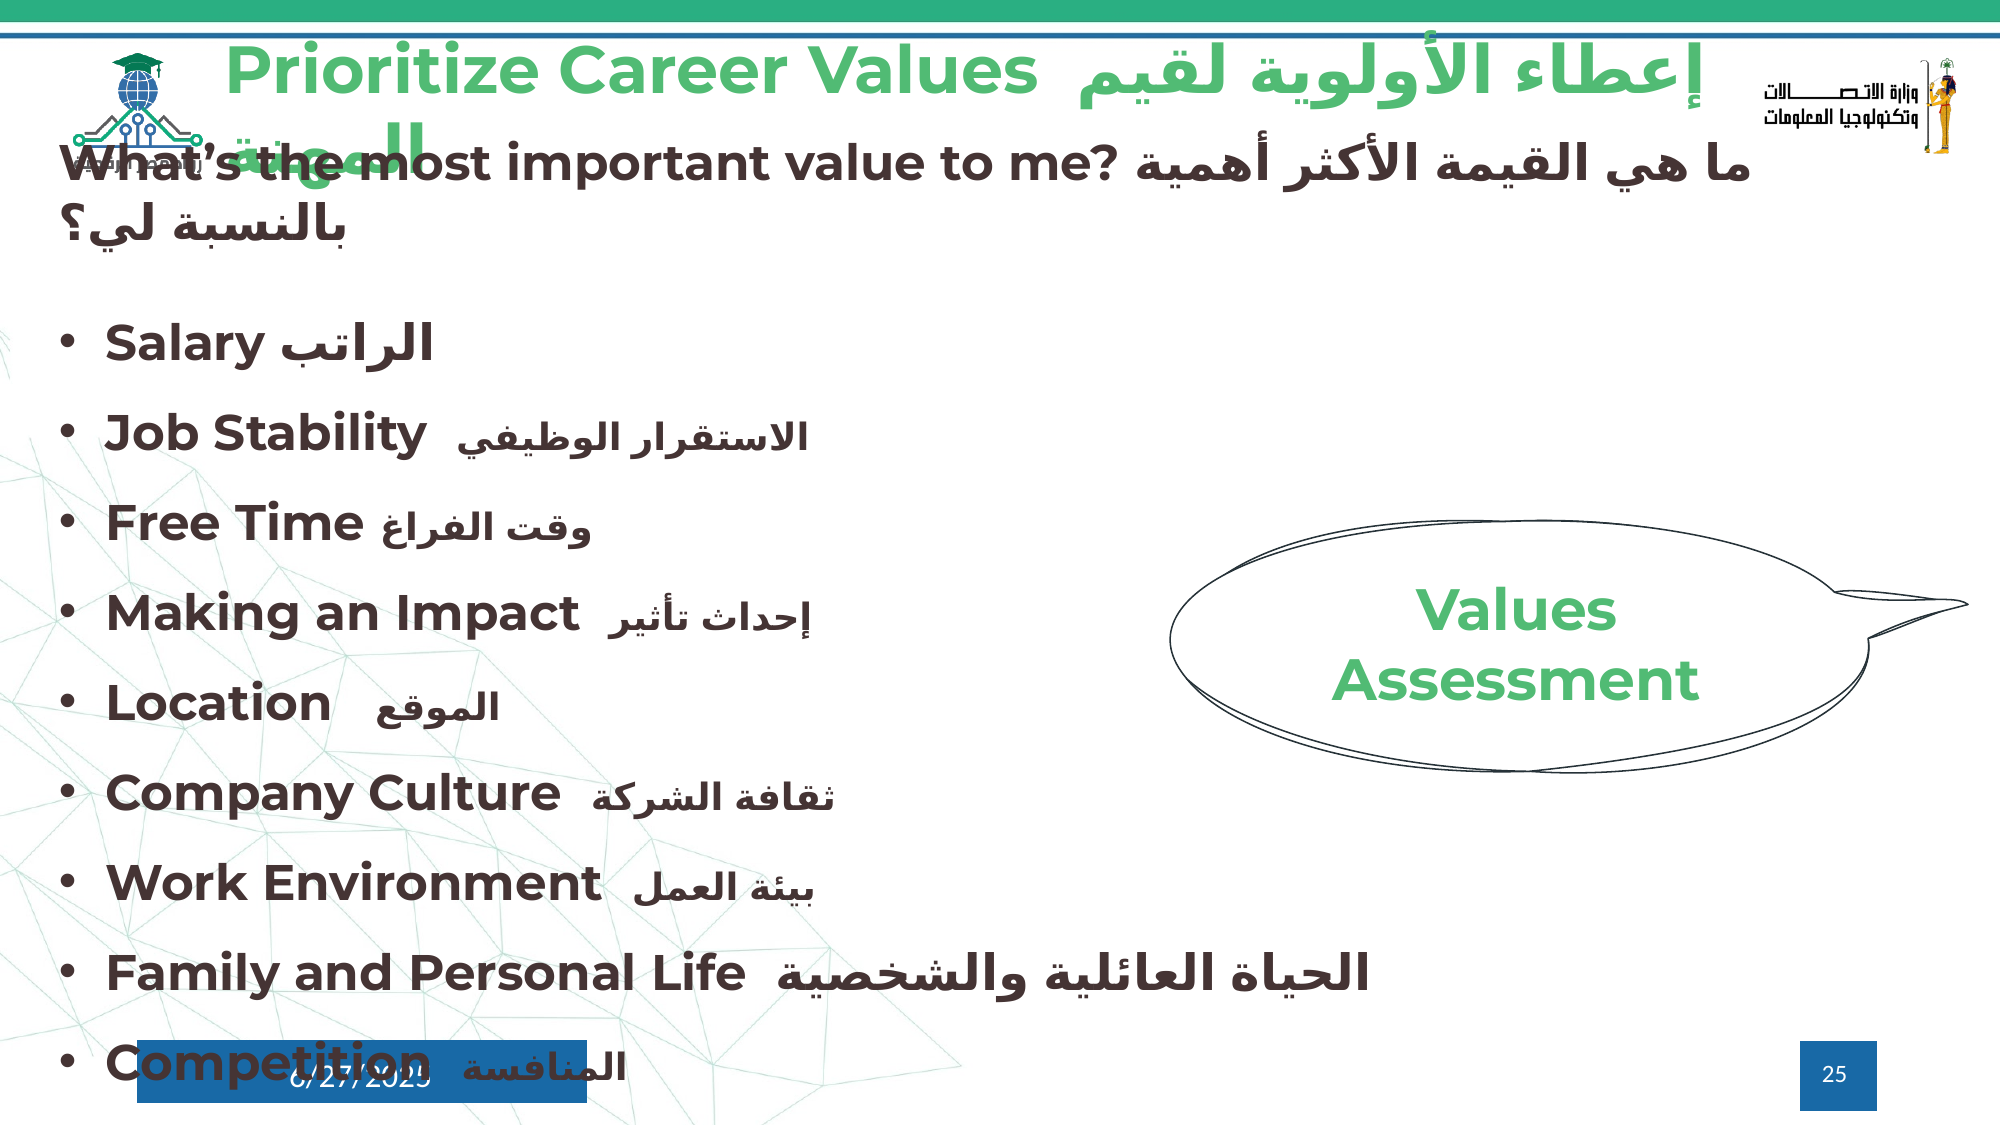

Prioritize Career Values  إعطاء الأولوية لقيم المهنة
What’s the most important value to me? ما هي القيمة الأكثر أهمية بالنسبة لي؟

Salary الراتب
Job Stability  الاستقرار الوظيفي
Free Time وقت الفراغ
Making an Impact  إحداث تأثير
Location   الموقع
Company Culture  ثقافة الشركة
Work Environment  بيئة العمل
Family and Personal Life  الحياة العائلية والشخصية
Competition  المنافسة

Values Assessment
25
6/27/2025